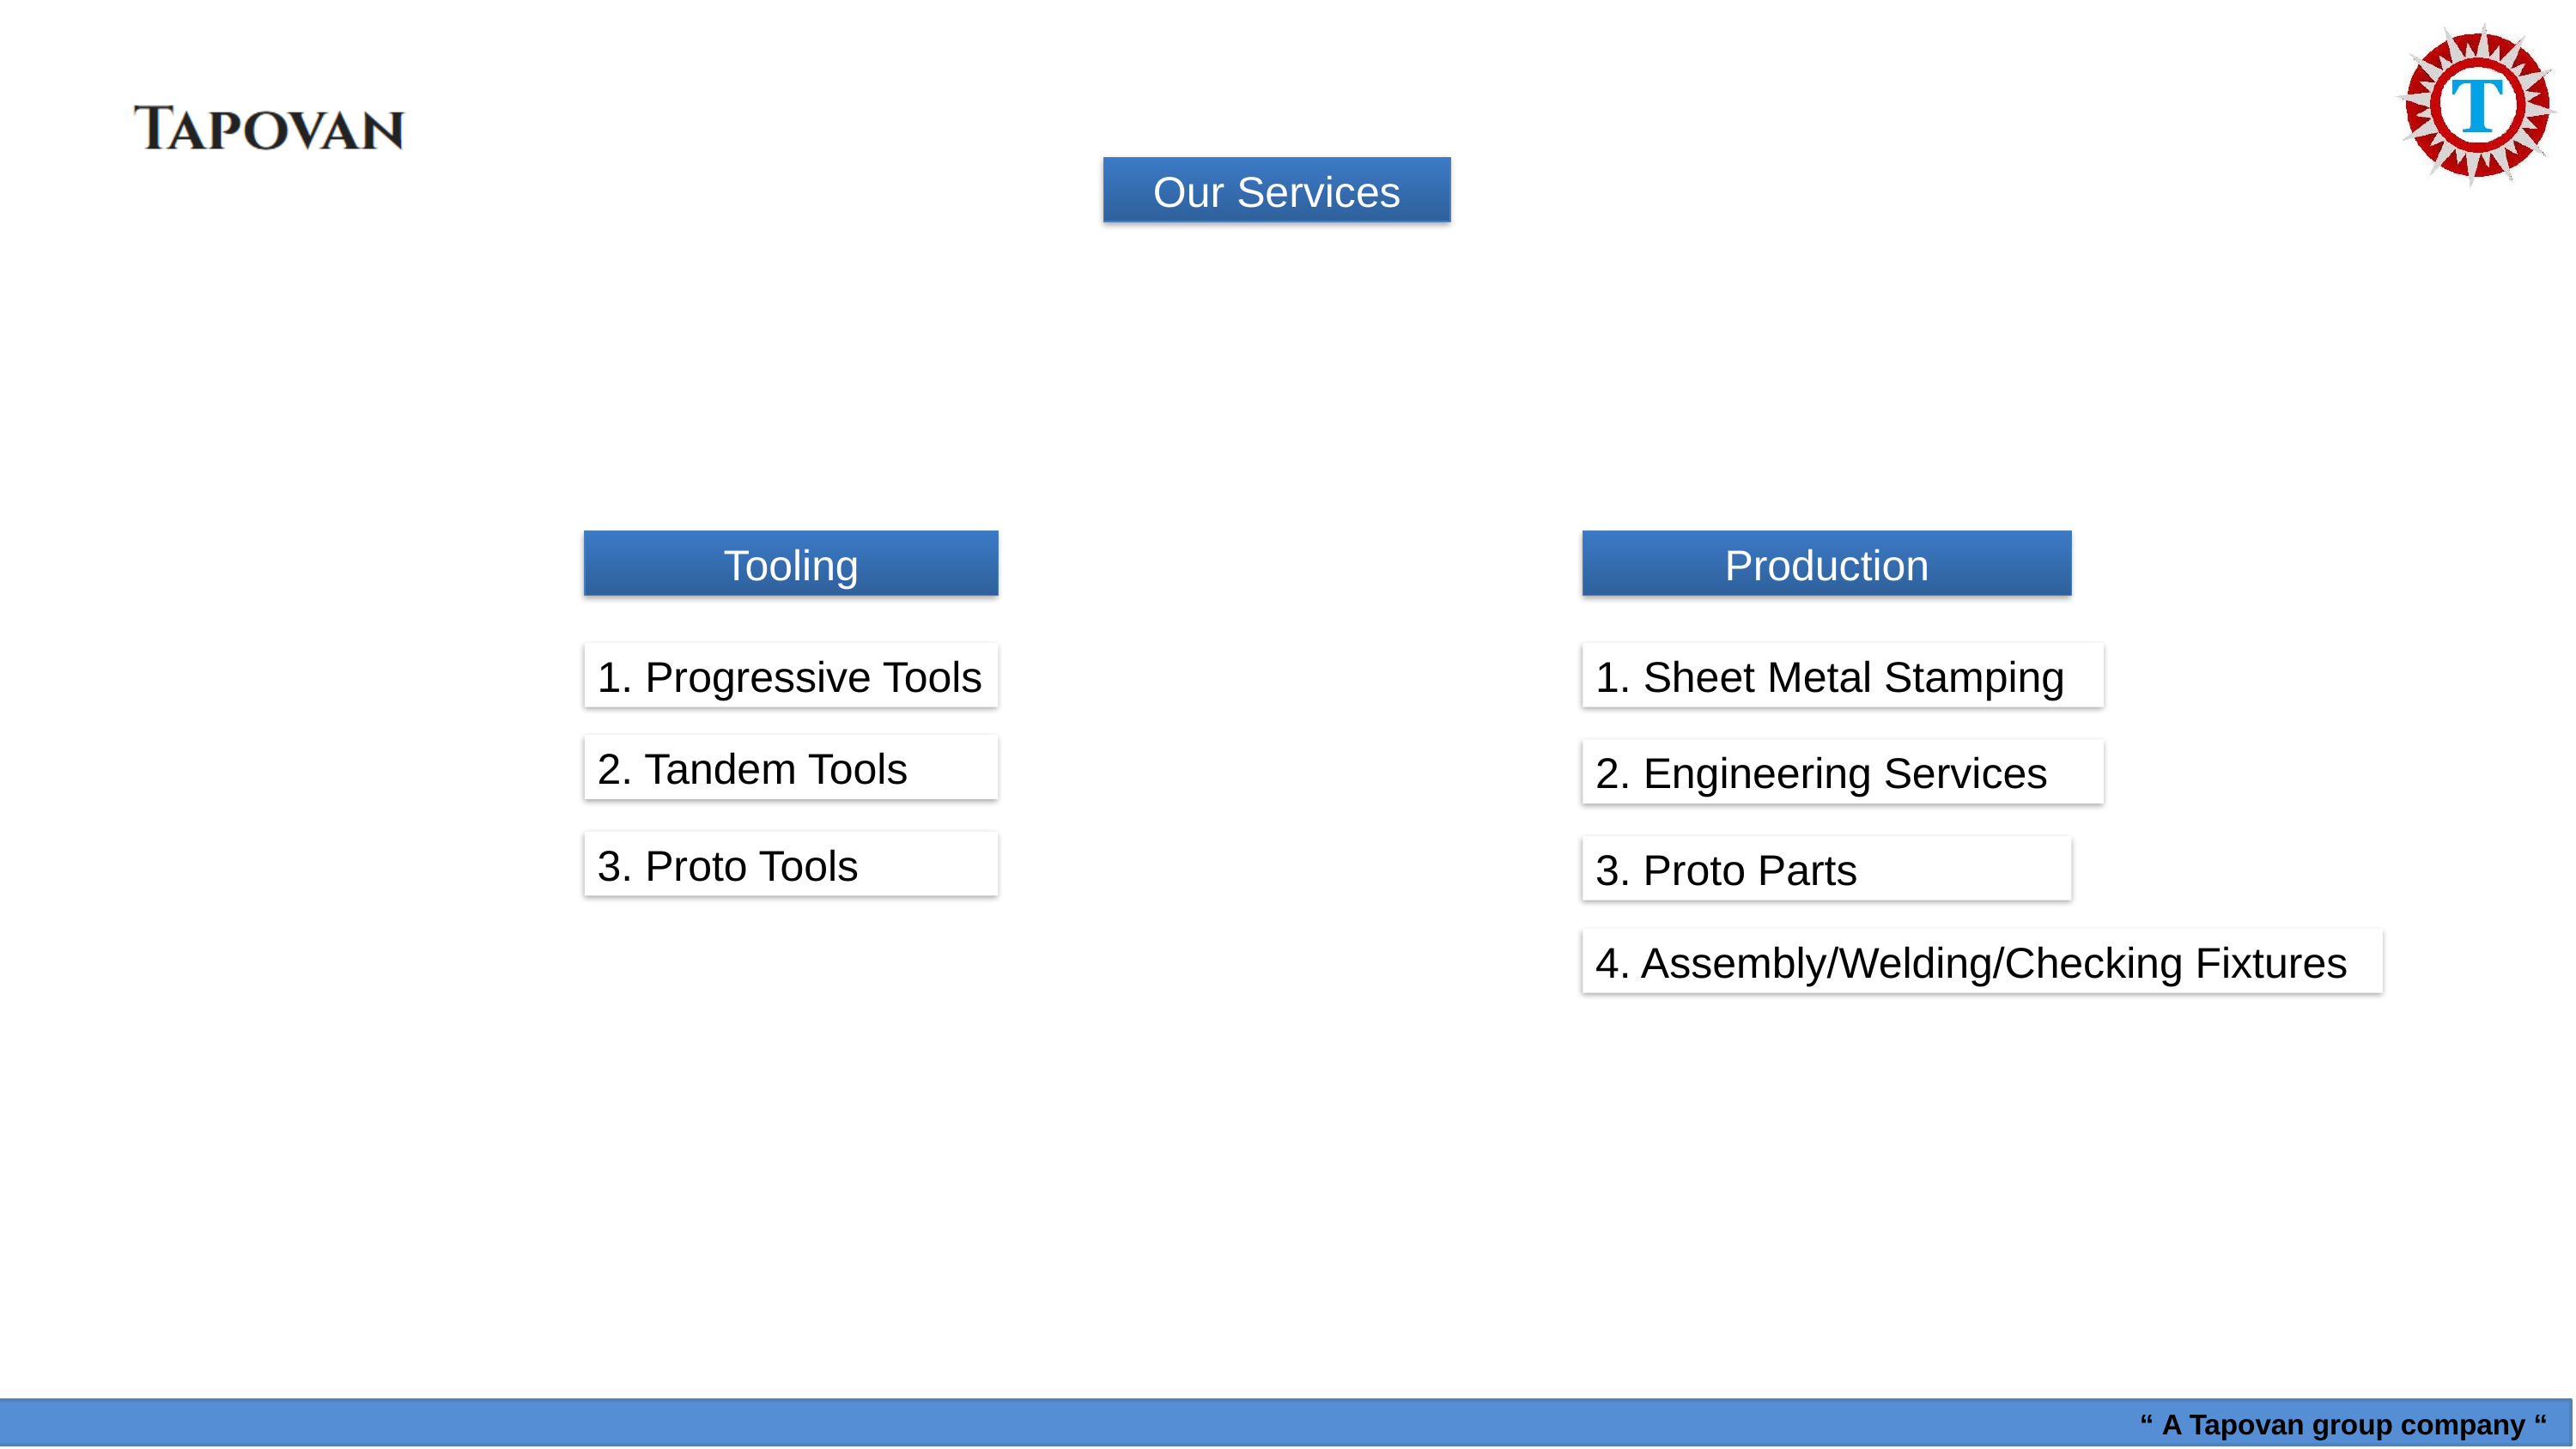

Our Services
Production
Tooling
1. Sheet Metal Stamping
1. Progressive Tools
2. Tandem Tools
2. Engineering Services
3. Proto Tools
3. Proto Parts
4. Assembly/Welding/Checking Fixtures